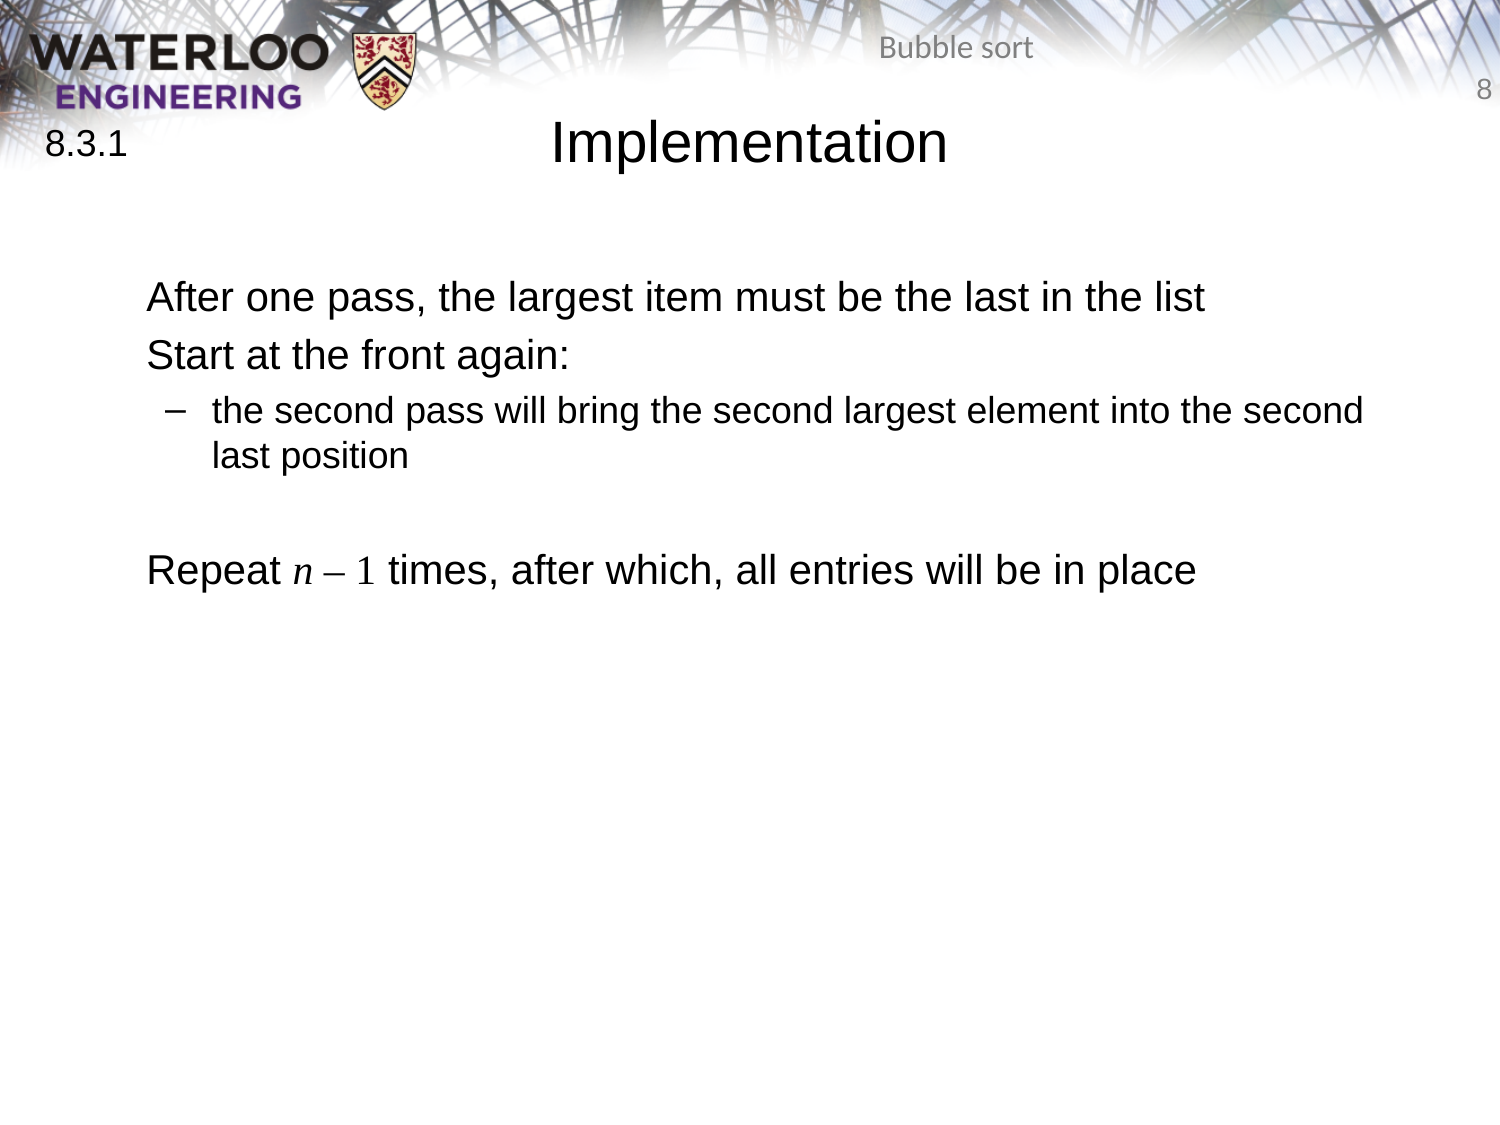

# Implementation
8.3.1
	After one pass, the largest item must be the last in the list
	Start at the front again:
the second pass will bring the second largest element into the second last position

	Repeat n – 1 times, after which, all entries will be in place